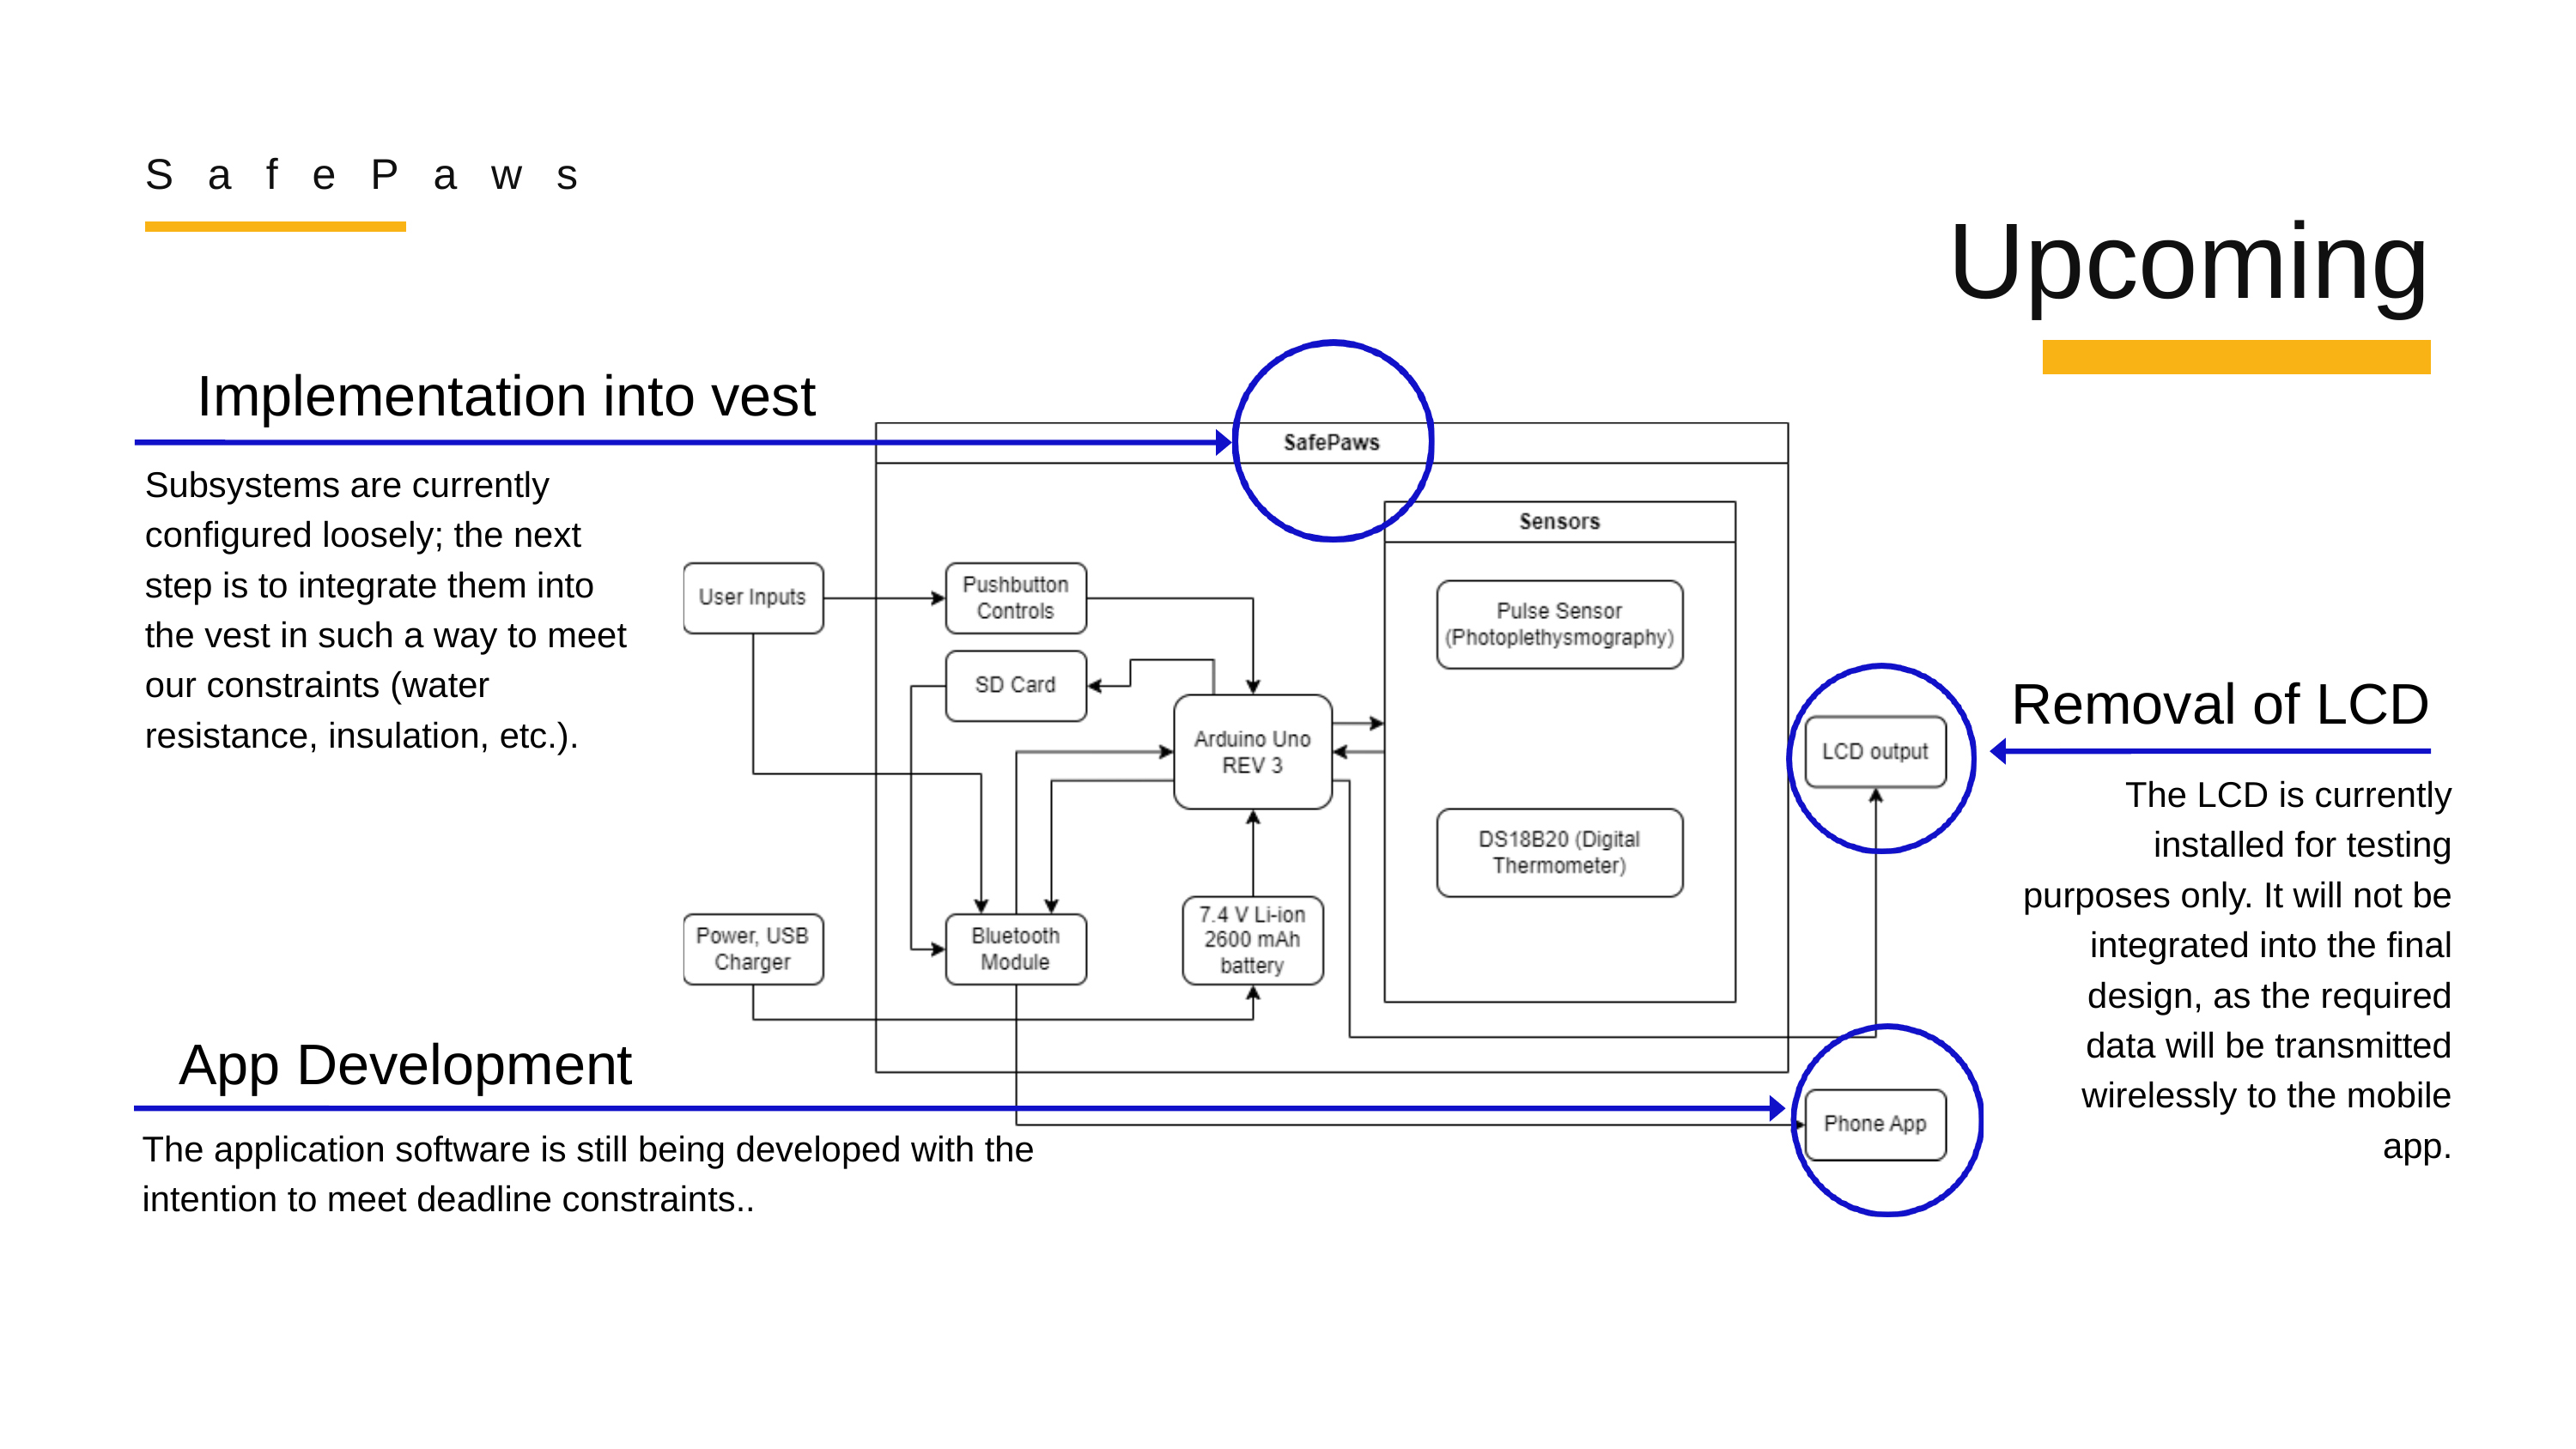

SafePaws
Upcoming

Implementation into vest

Subsystems are currently configured loosely; the next step is to integrate them into the vest in such a way to meet our constraints (water resistance, insulation, etc.).
Removal of LCD

The LCD is currently installed for testing purposes only. It will not be integrated into the final design, as the required data will be transmitted wirelessly to the mobile app.
App Development

The application software is still being developed with the intention to meet deadline constraints..